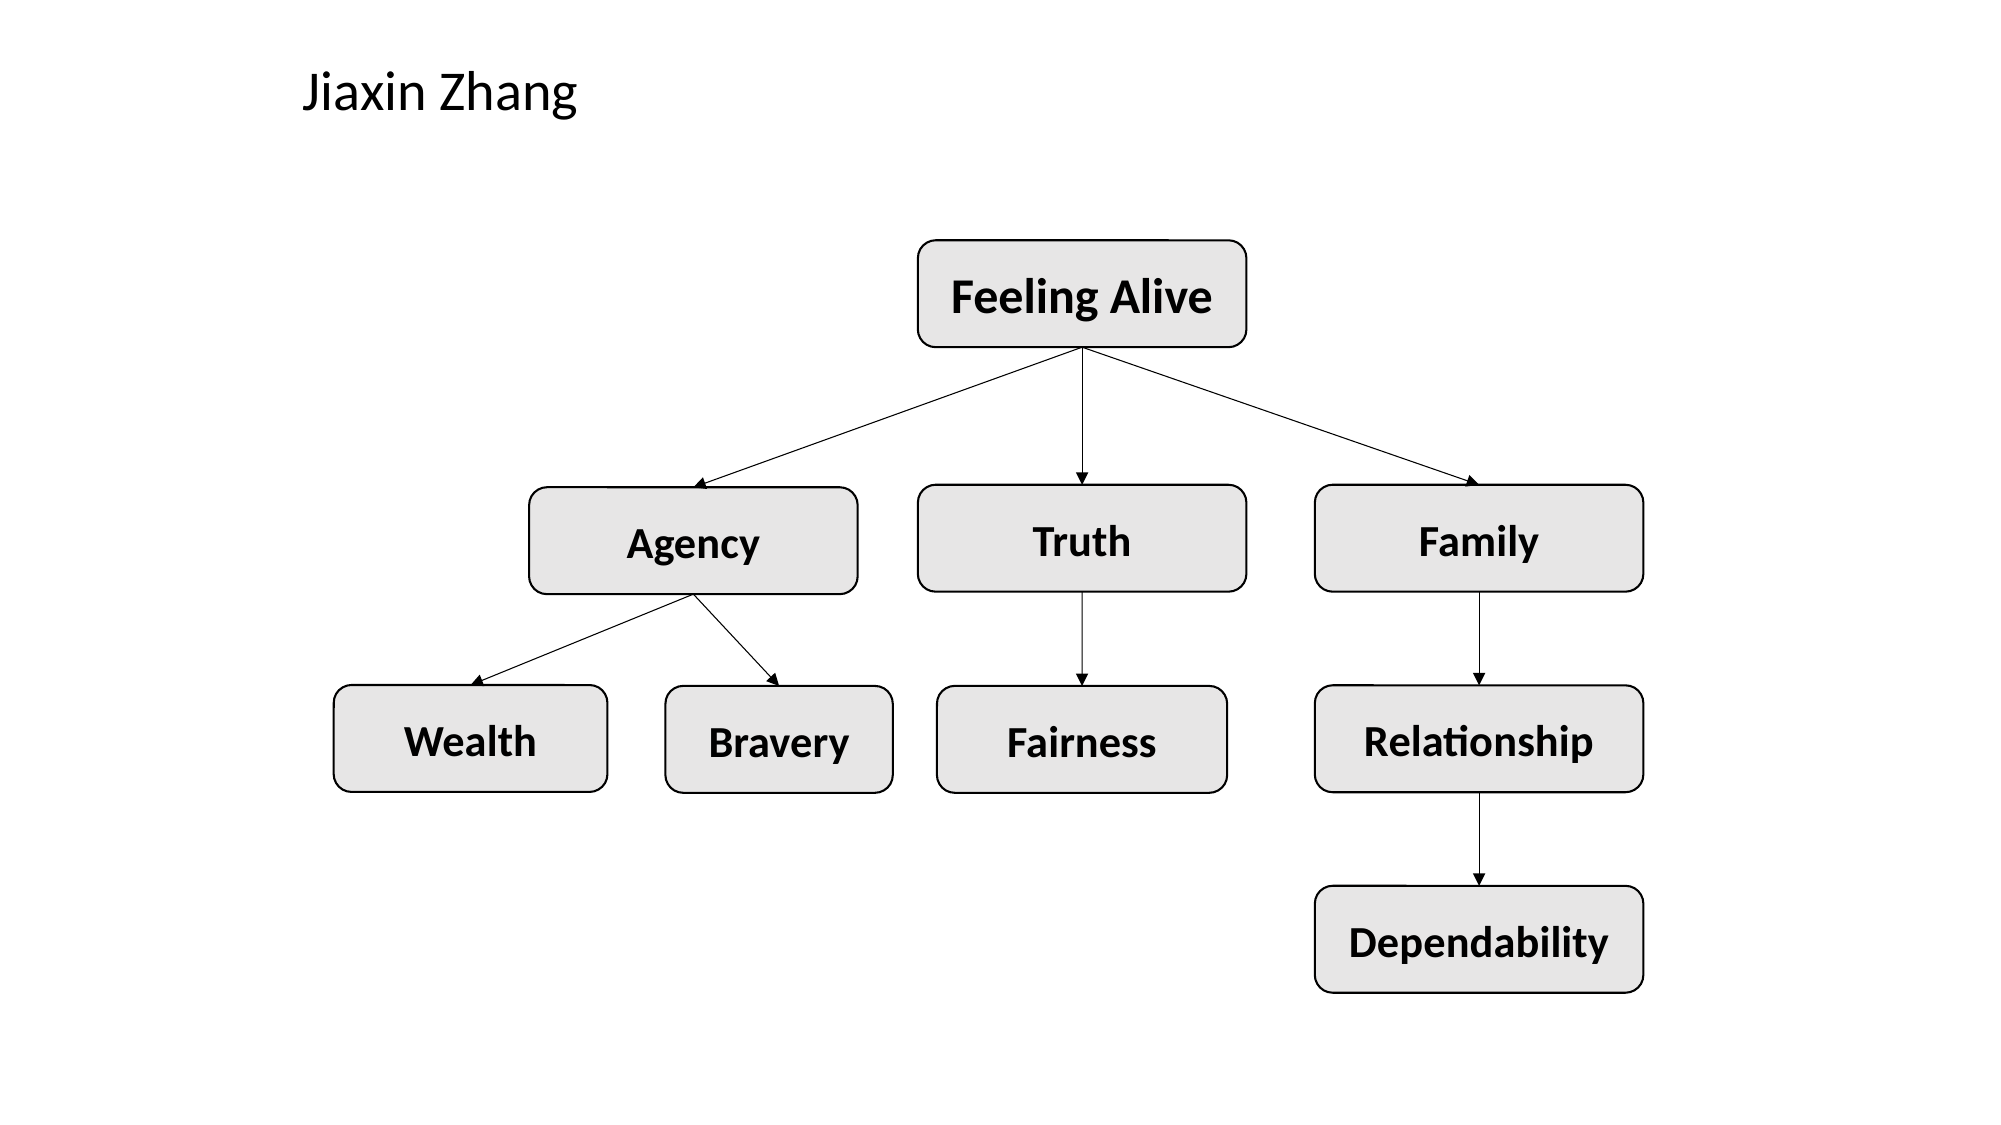

Jiaxin Zhang
Feeling Alive
Truth
Family
Agency
Wealth
Relationship
Bravery
Fairness
Dependability